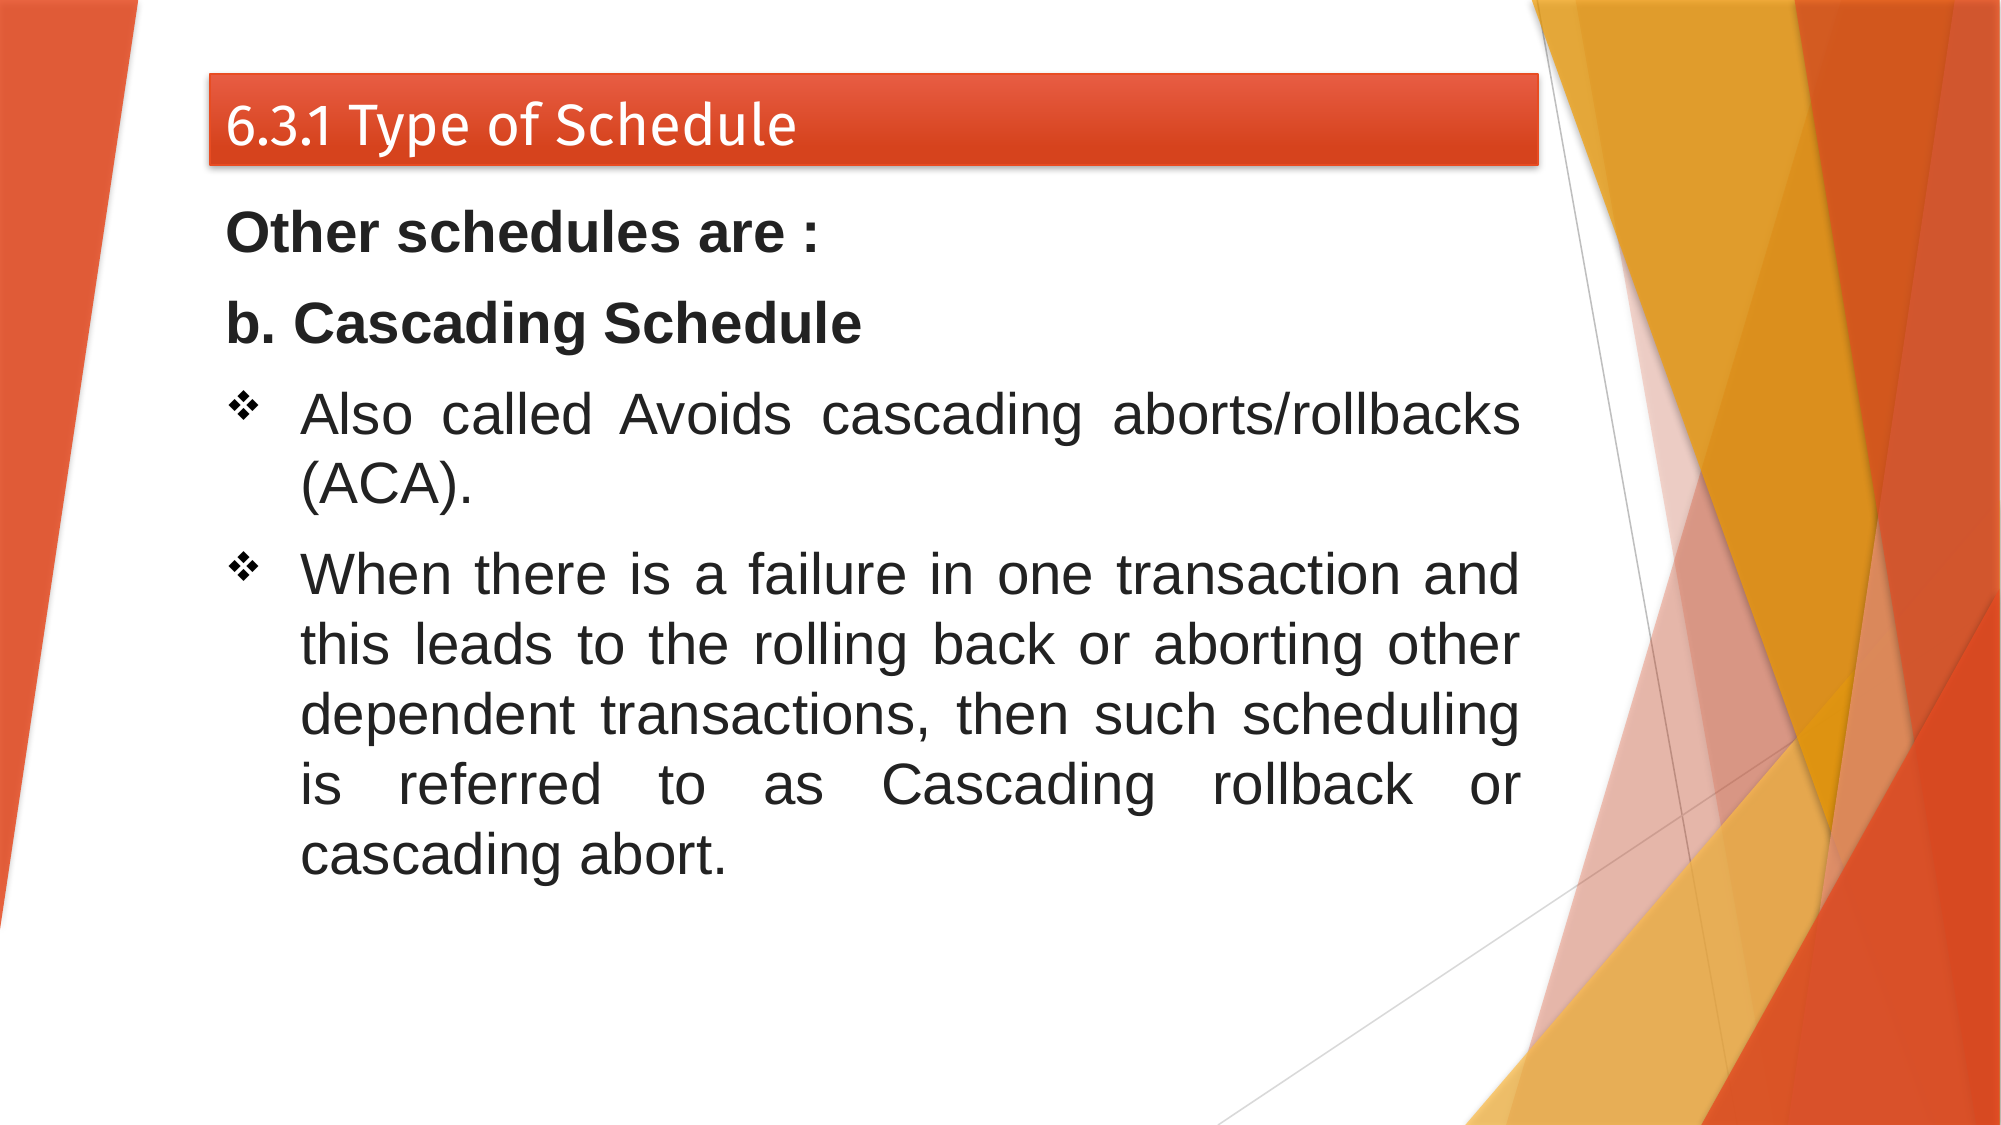

# 6.3.1 Type of Schedule
Other schedules are :
b. Cascading Schedule
Also called Avoids cascading aborts/rollbacks (ACA).
When there is a failure in one transaction and this leads to the rolling back or aborting other dependent transactions, then such scheduling is referred to as Cascading rollback or cascading abort.